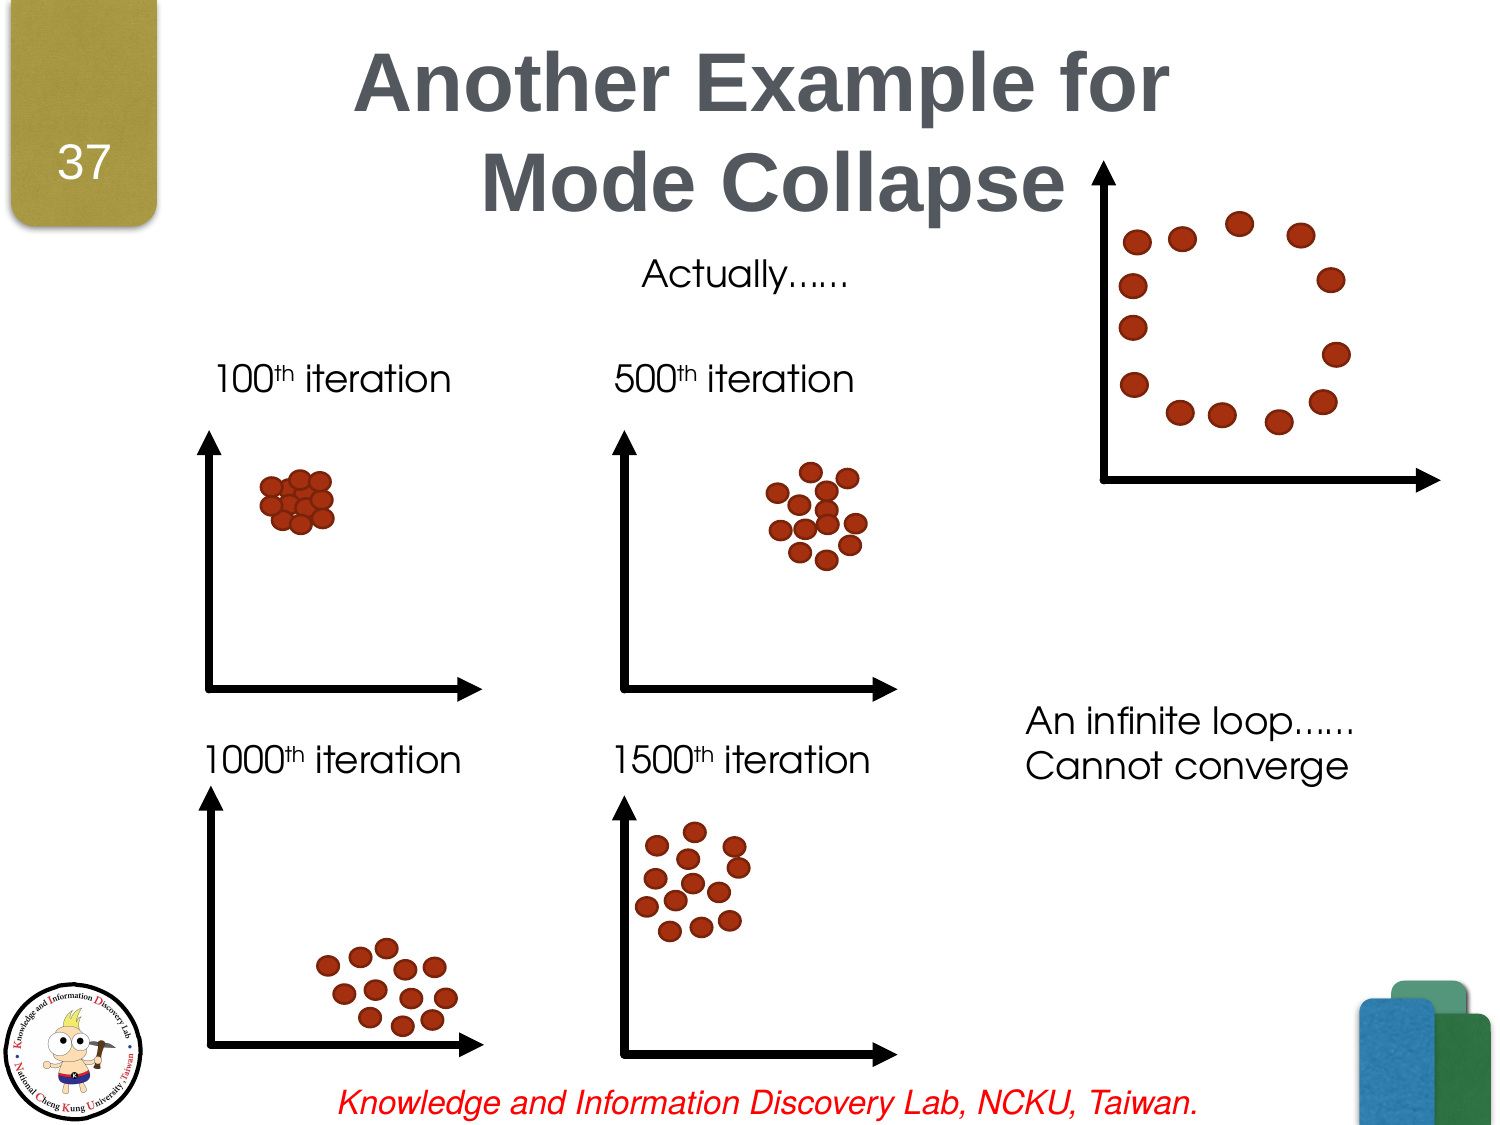

# Another Example for Mode Collapse
37

Actually……
100th iteration
500th iteration

An infinite loop……
Cannot converge
1000th iteration
1500th iteration